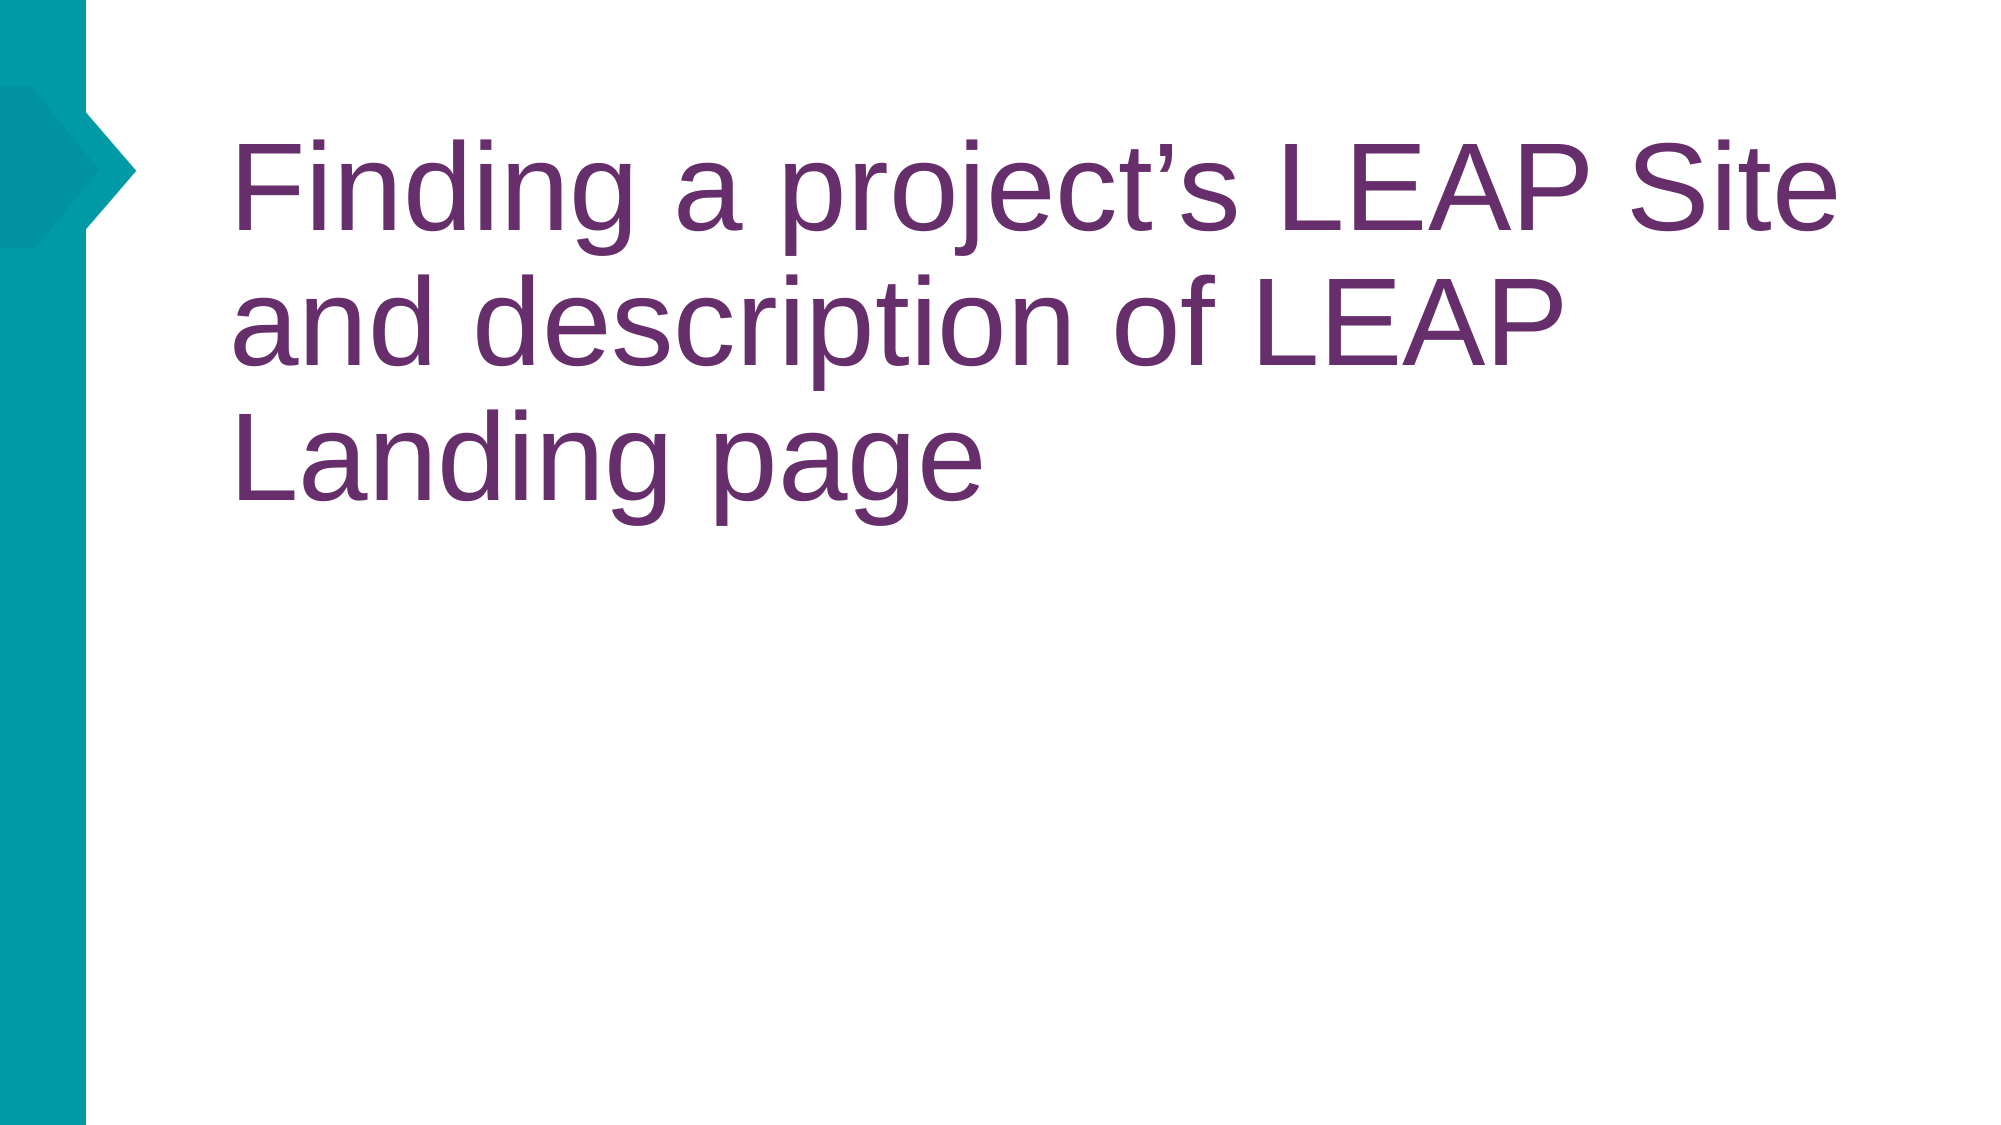

Finding a project’s LEAP Site and description of LEAP Landing page